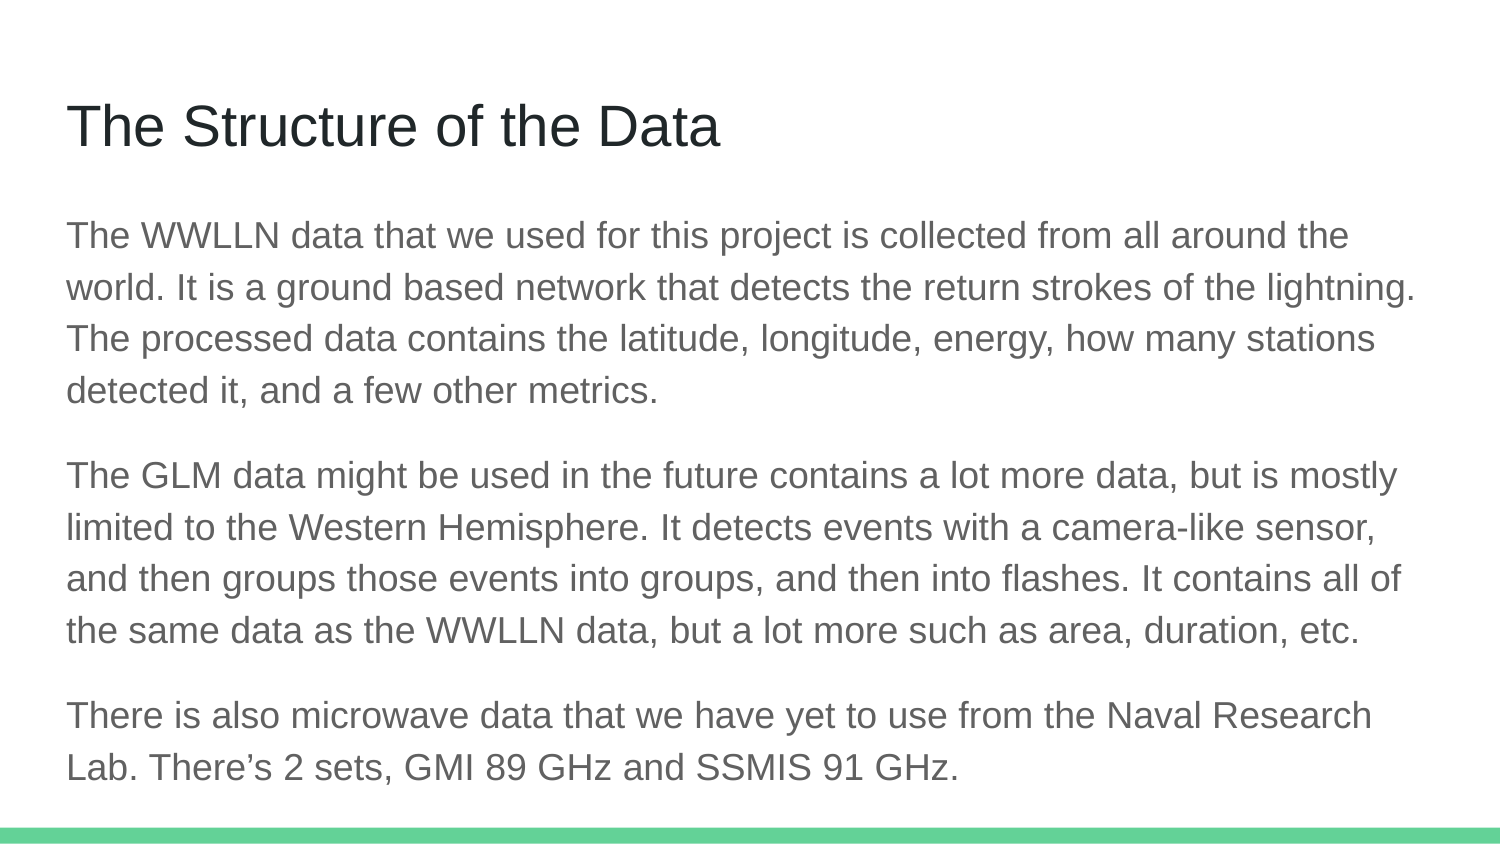

# The Structure of the Data
The WWLLN data that we used for this project is collected from all around the world. It is a ground based network that detects the return strokes of the lightning. The processed data contains the latitude, longitude, energy, how many stations detected it, and a few other metrics.
The GLM data might be used in the future contains a lot more data, but is mostly limited to the Western Hemisphere. It detects events with a camera-like sensor, and then groups those events into groups, and then into flashes. It contains all of the same data as the WWLLN data, but a lot more such as area, duration, etc.
There is also microwave data that we have yet to use from the Naval Research Lab. There’s 2 sets, GMI 89 GHz and SSMIS 91 GHz.